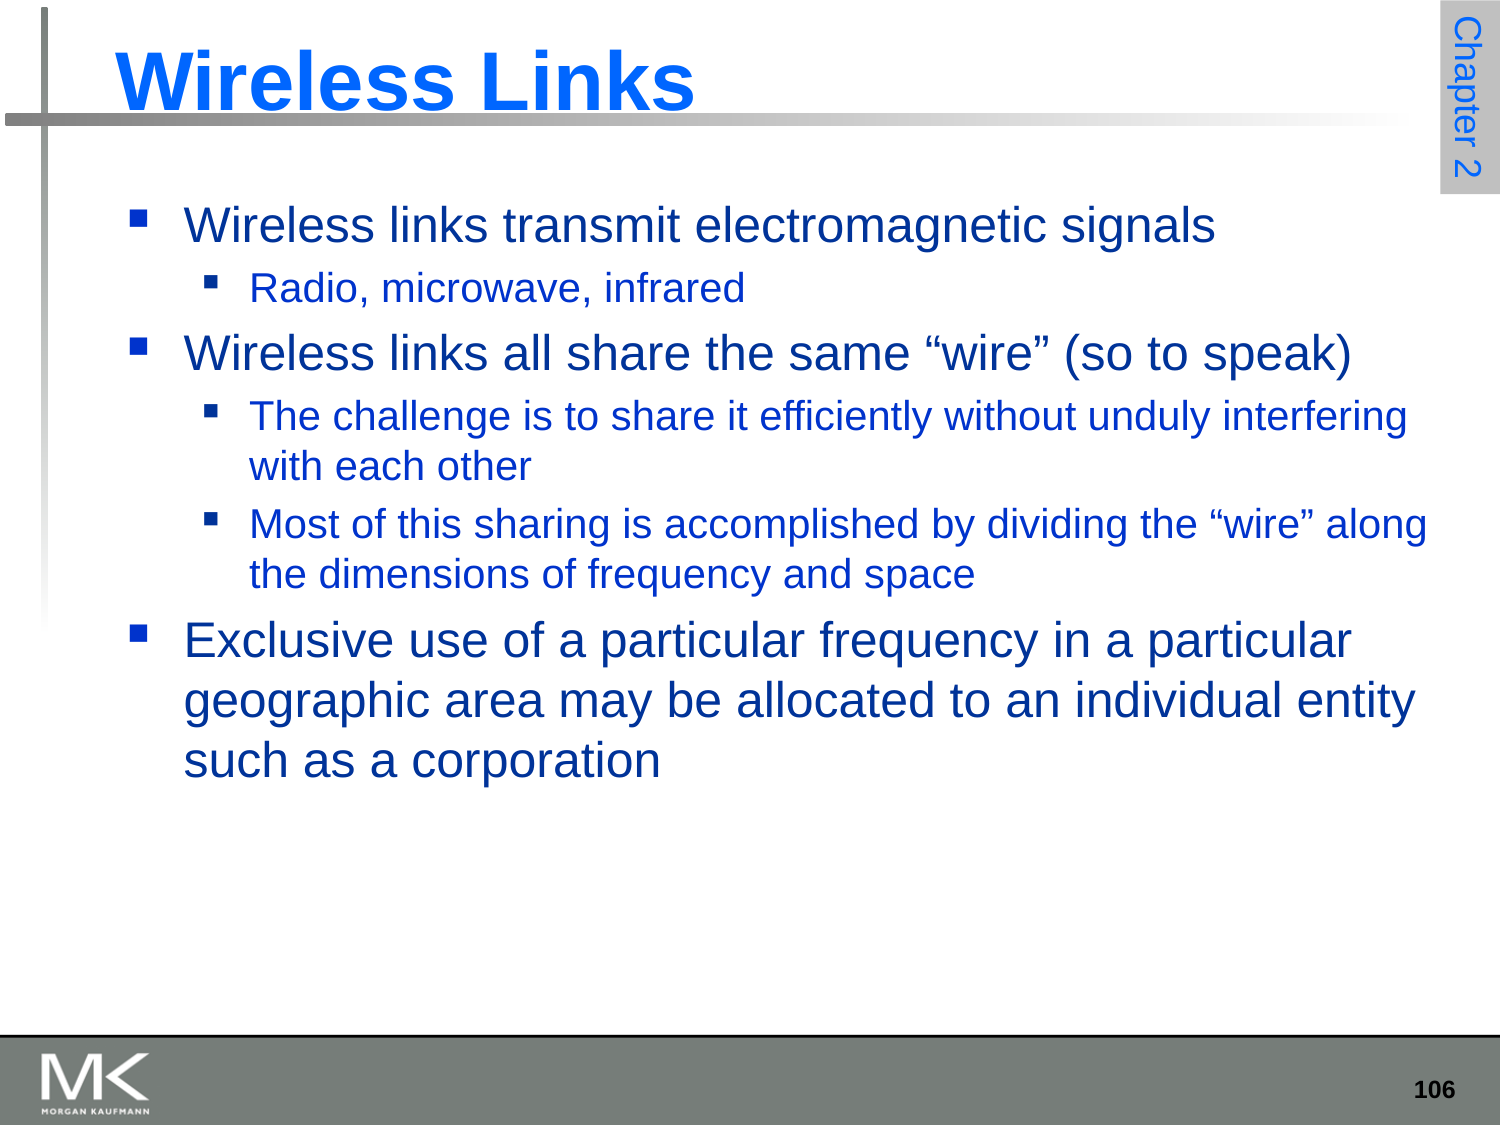

# Wireless Links
Wireless links transmit electromagnetic signals
Radio, microwave, infrared
Wireless links all share the same “wire” (so to speak)
The challenge is to share it efficiently without unduly interfering with each other
Most of this sharing is accomplished by dividing the “wire” along the dimensions of frequency and space
Exclusive use of a particular frequency in a particular geographic area may be allocated to an individual entity such as a corporation